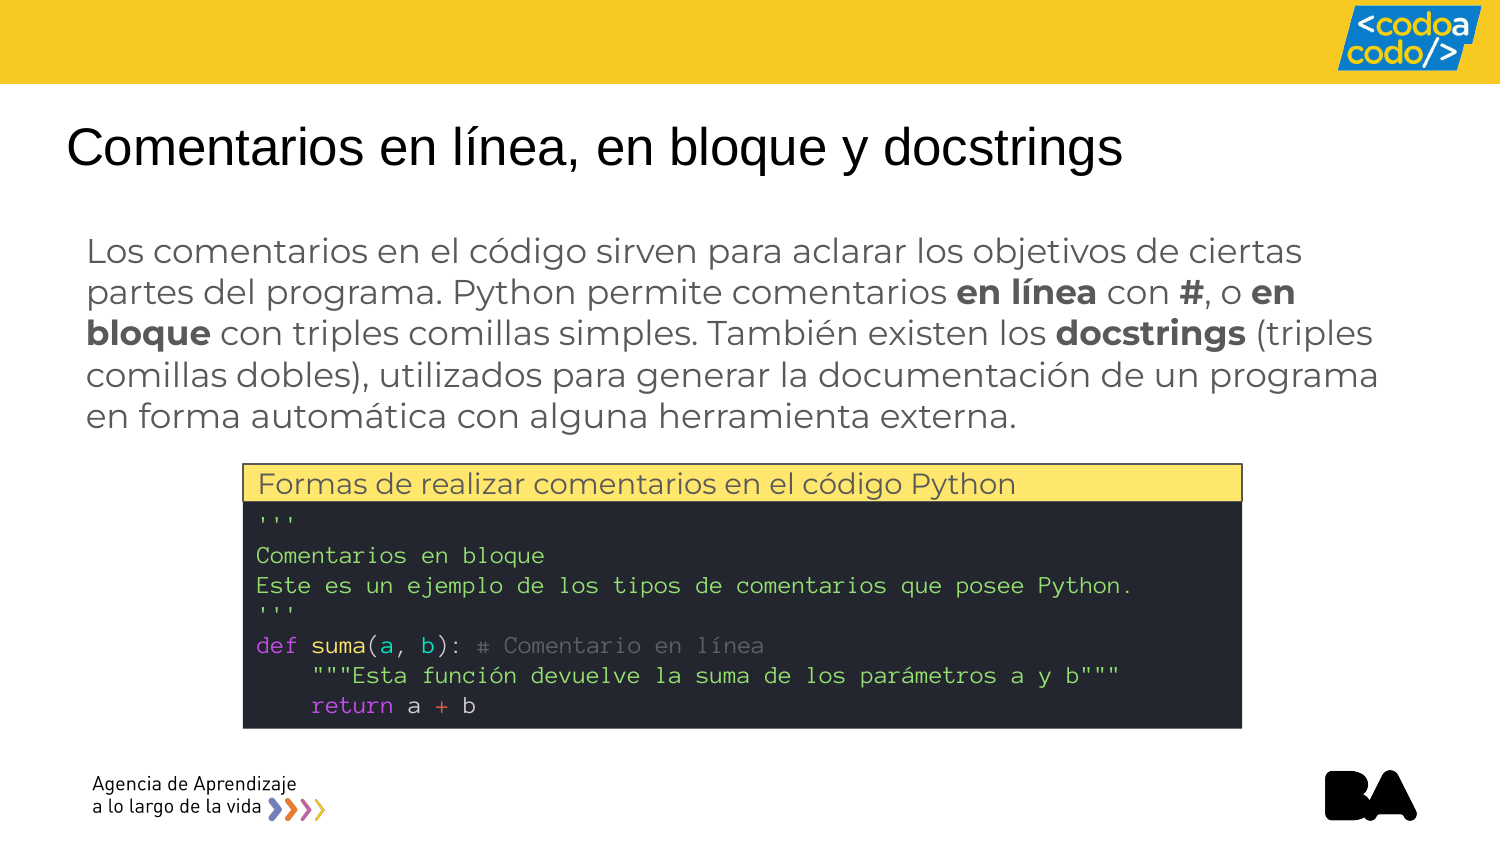

# Comentarios en línea, en bloque y docstrings
Los comentarios en el código sirven para aclarar los objetivos de ciertas partes del programa. Python permite comentarios en línea con #, o en bloque con triples comillas simples. También existen los docstrings (triples comillas dobles), utilizados para generar la documentación de un programa en forma automática con alguna herramienta externa.
Formas de realizar comentarios en el código Python
'''
Comentarios en bloque
Este es un ejemplo de los tipos de comentarios que posee Python.
'''
def suma(a, b): # Comentario en línea
    """Esta función devuelve la suma de los parámetros a y b"""
    return a + b